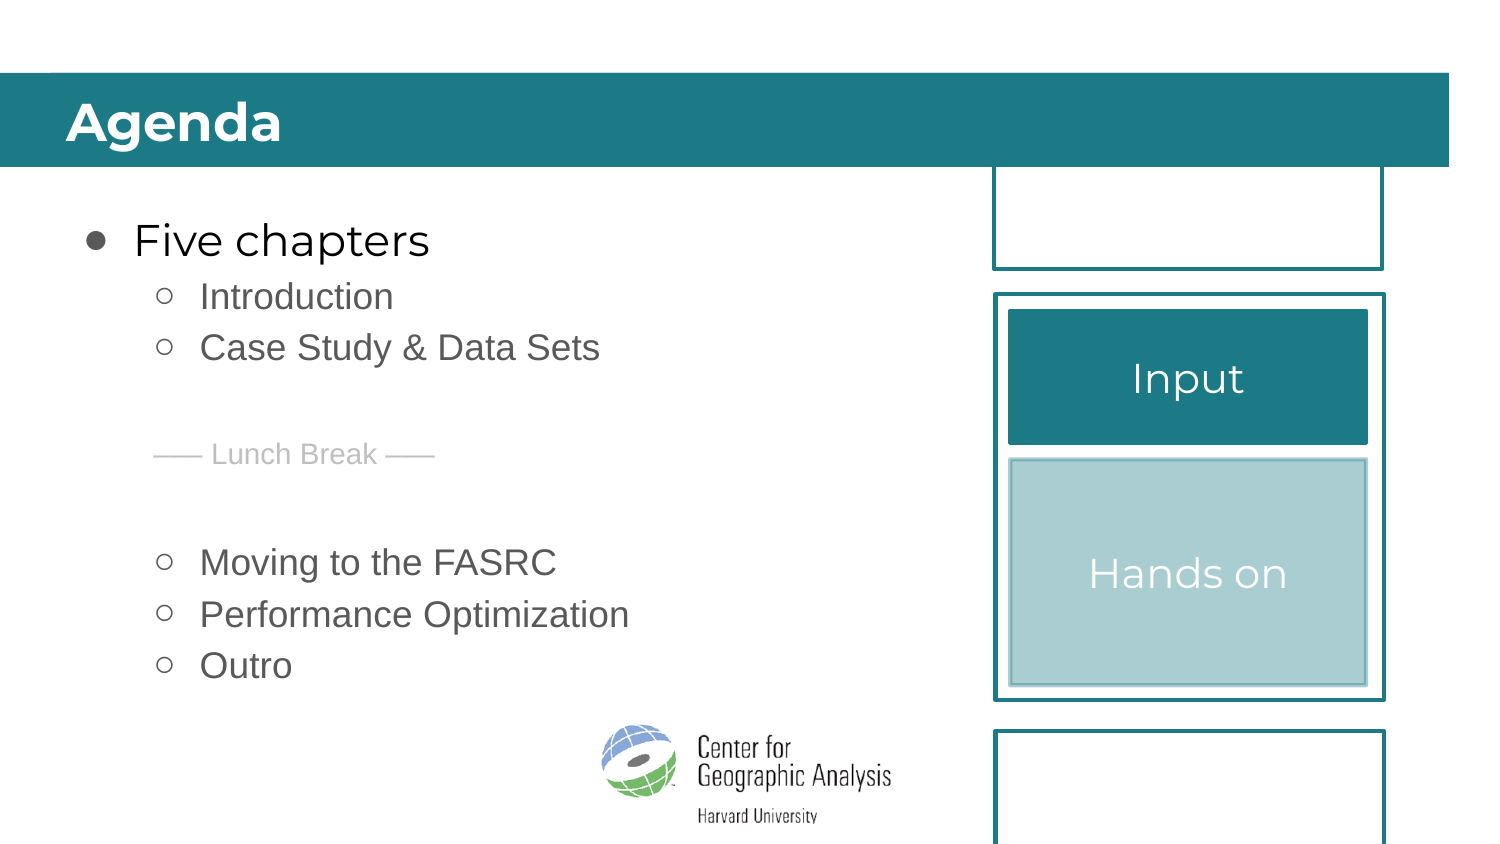

# Agenda

Five chapters
Introduction
Case Study & Data Sets

	––– Lunch Break –––

Moving to the FASRC
Performance Optimization
Outro

Input
Hands on